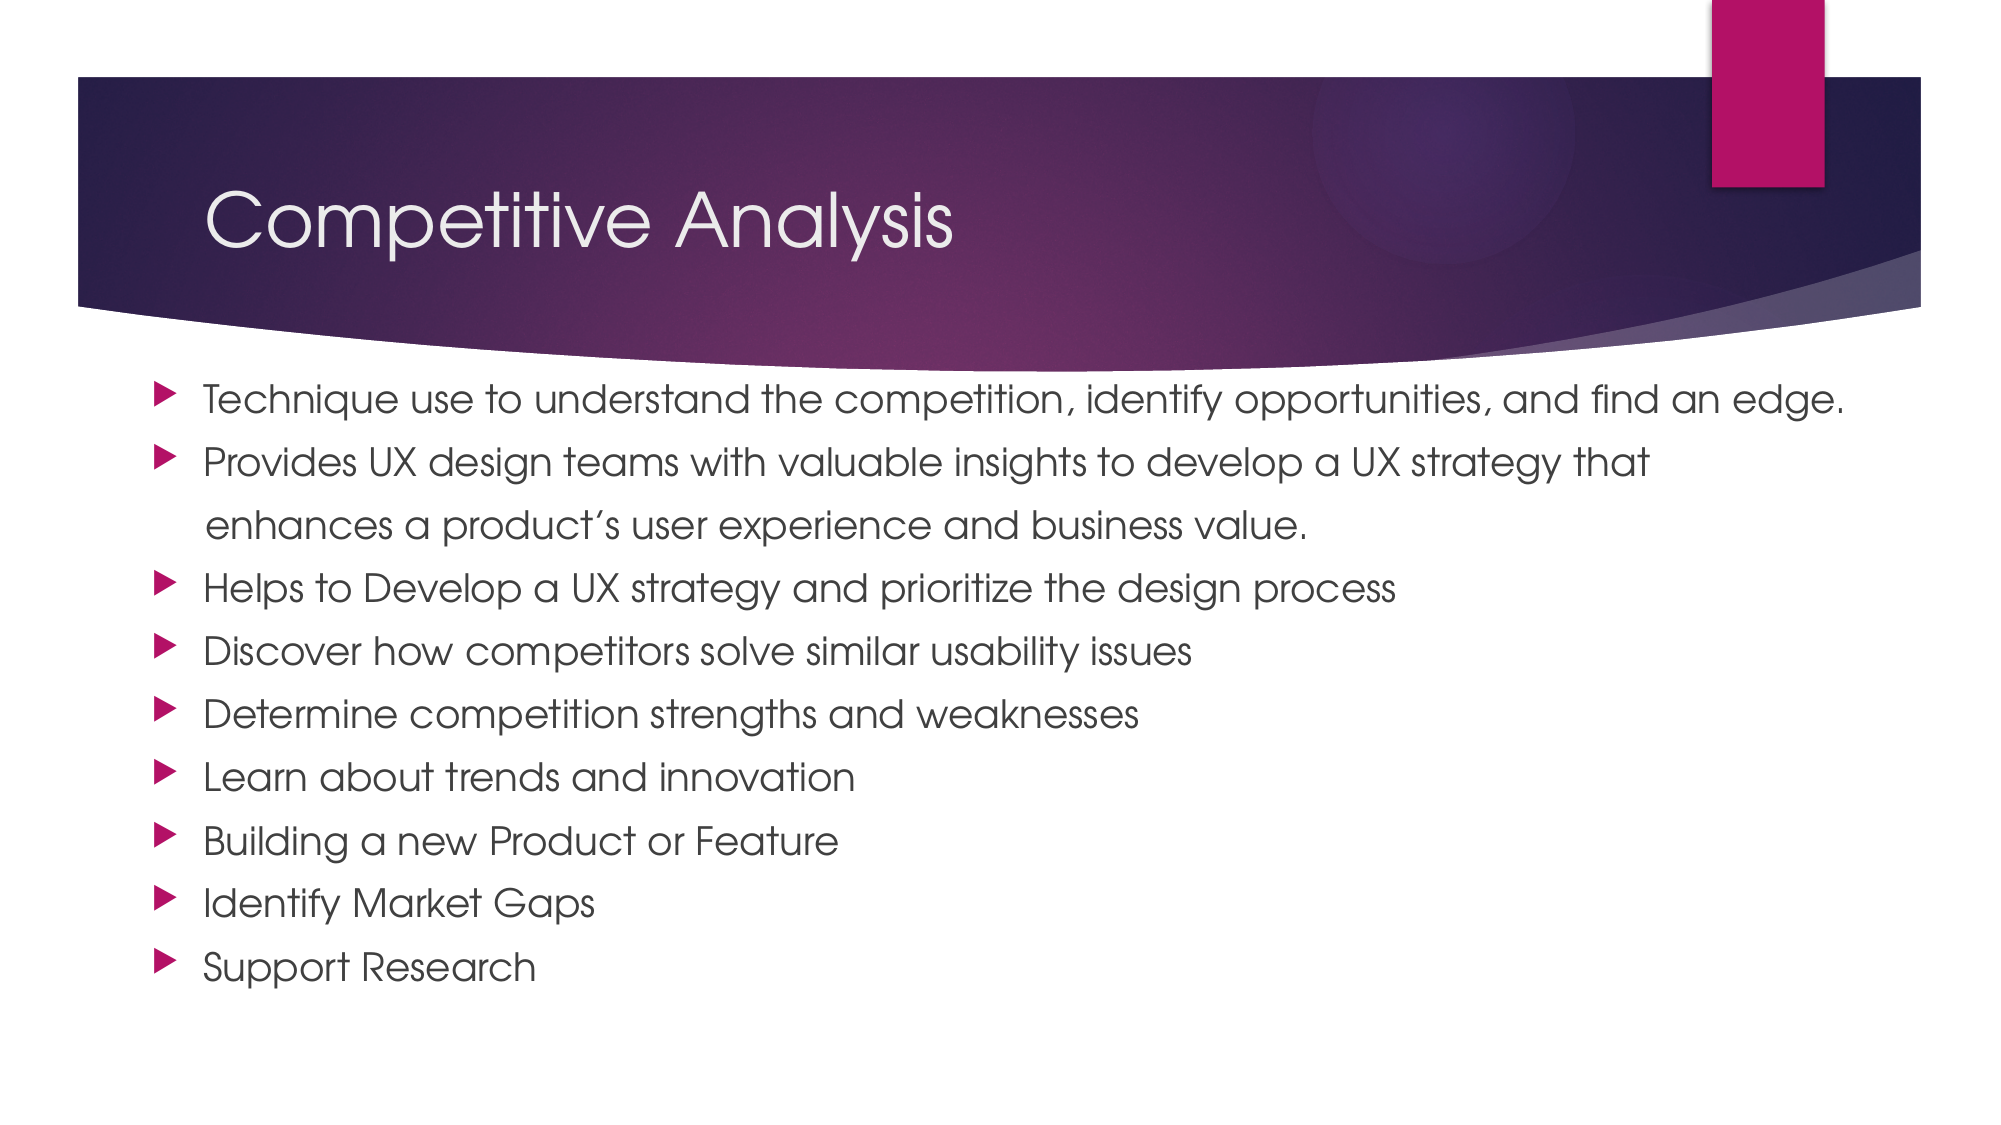

# Competitive Analysis
Technique use to understand the competition, identify opportunities, and find an edge.
Provides UX design teams with valuable insights to develop a UX strategy that
     enhances a product’s user experience and business value.
Helps to Develop a UX strategy and prioritize the design process
Discover how competitors solve similar usability issues
Determine competition strengths and weaknesses
Learn about trends and innovation
Building a new Product or Feature
Identify Market Gaps
Support Research